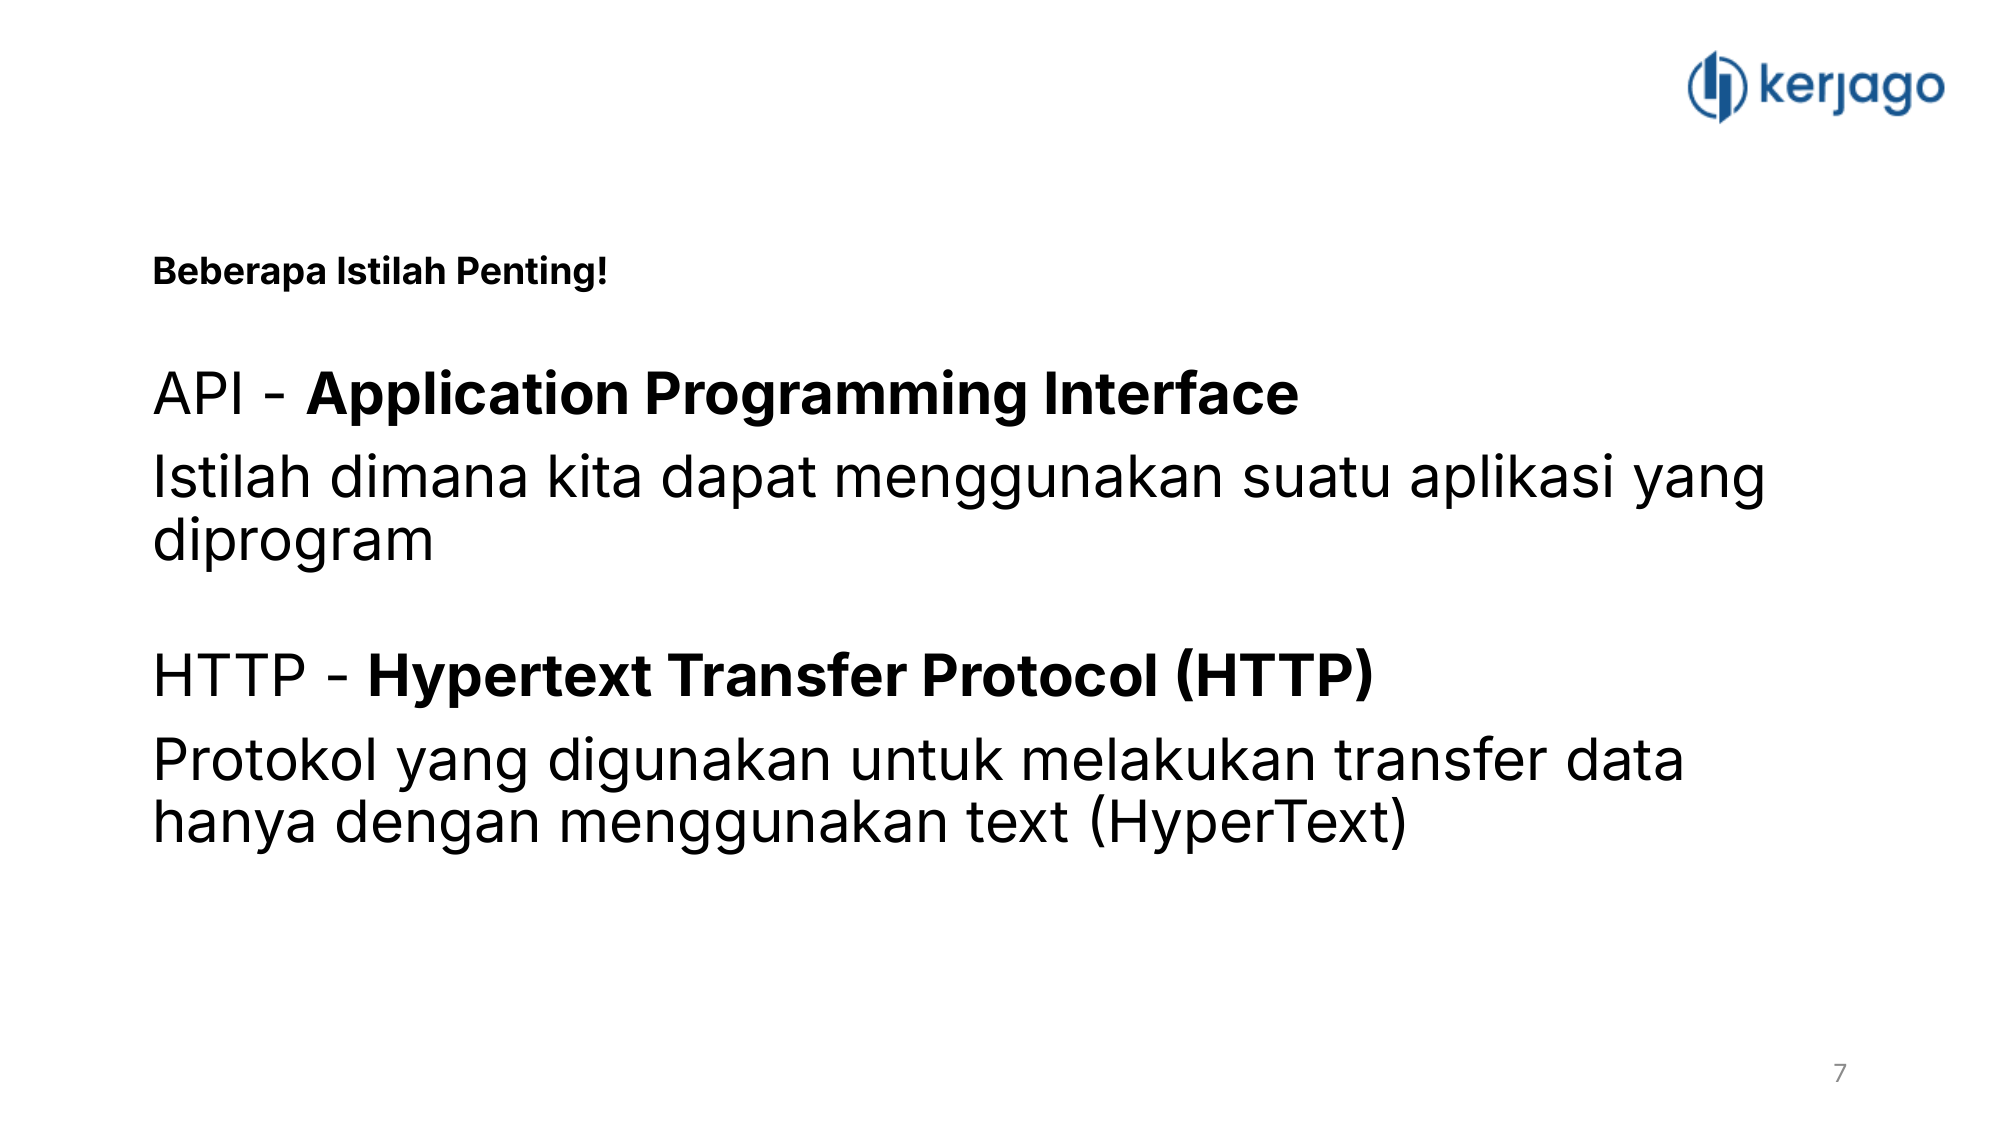

Beberapa Istilah Penting!
API - Application Programming Interface
Istilah dimana kita dapat menggunakan suatu aplikasi yang diprogram
HTTP - Hypertext Transfer Protocol (HTTP)
Protokol yang digunakan untuk melakukan transfer data hanya dengan menggunakan text (HyperText)

7